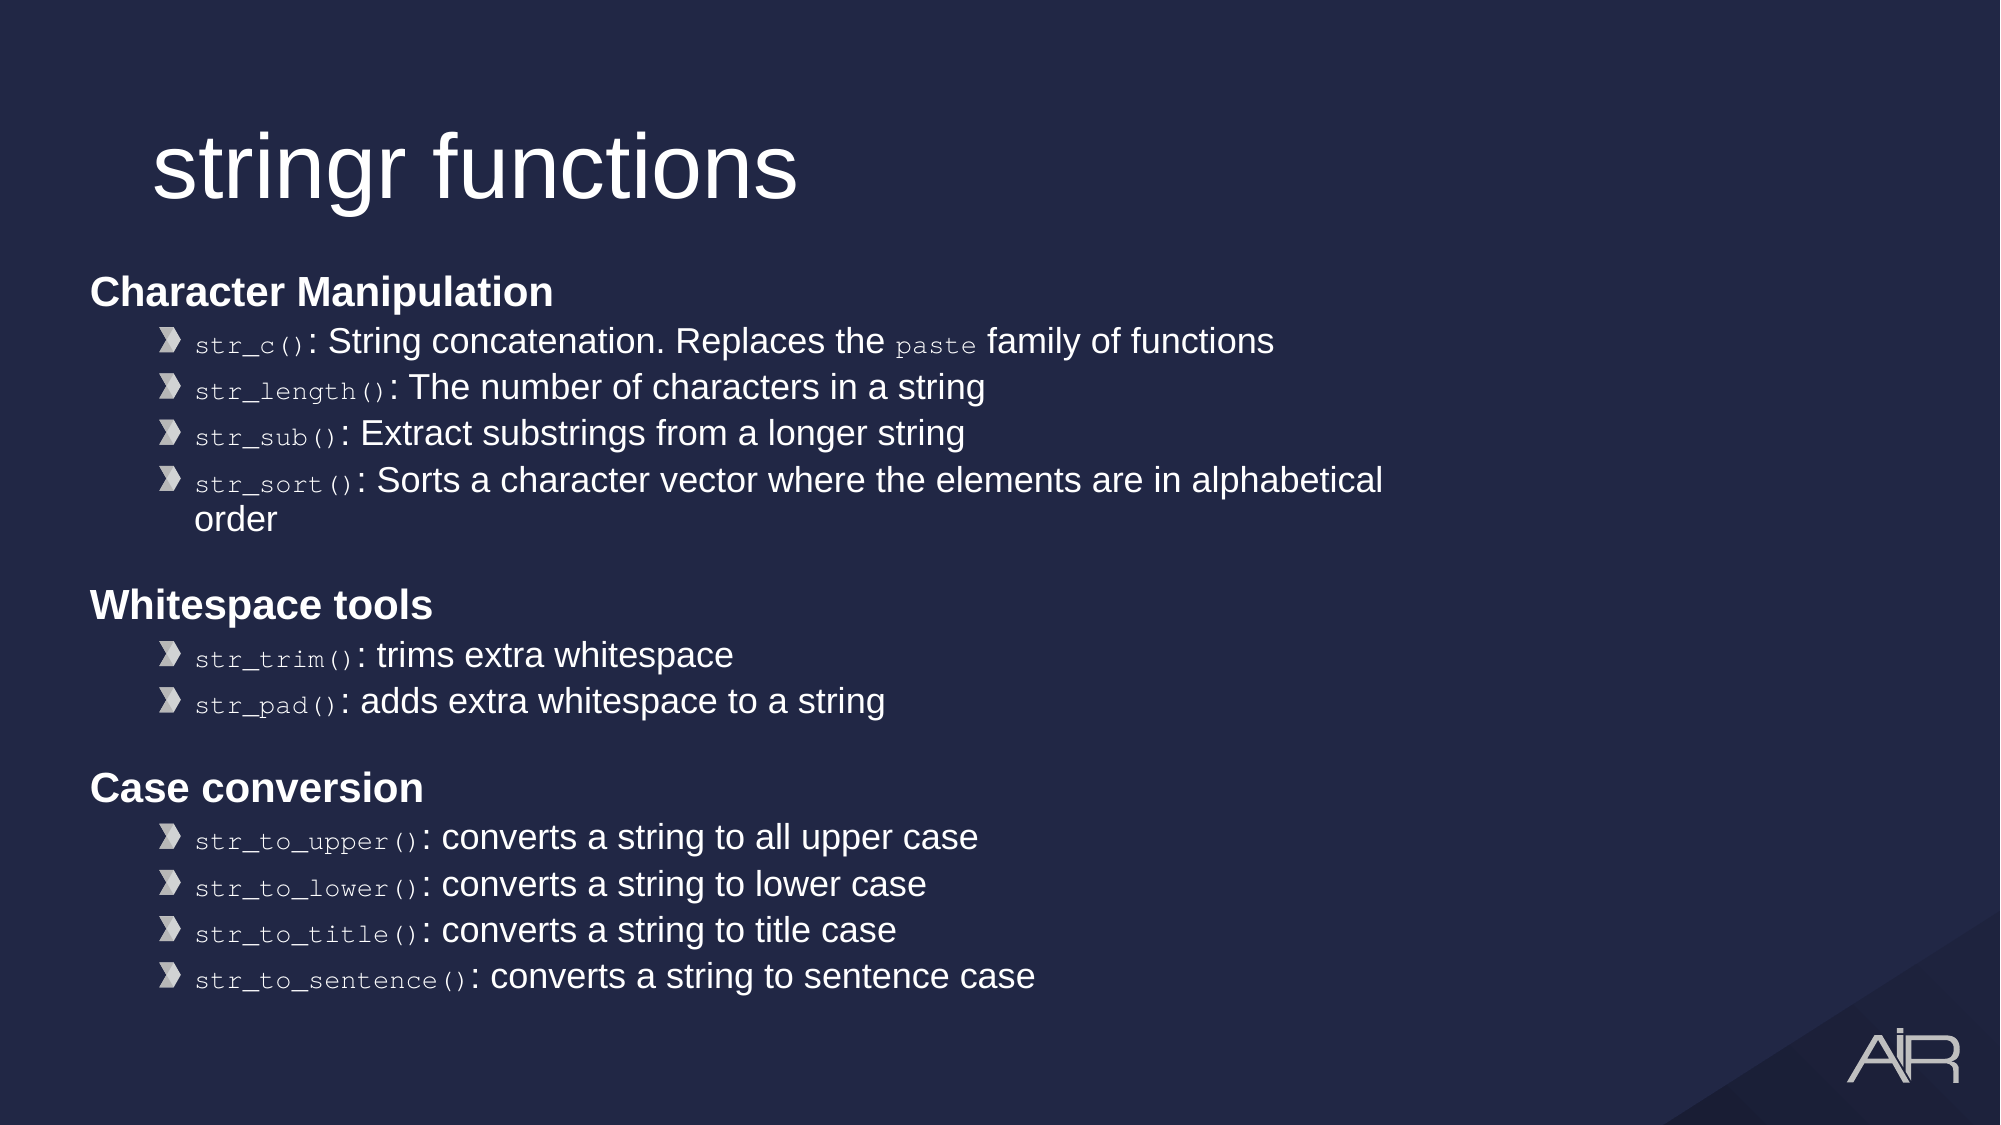

# stringr functions
Character Manipulation
str_c(): String concatenation. Replaces the paste family of functions
str_length(): The number of characters in a string
str_sub(): Extract substrings from a longer string
str_sort(): Sorts a character vector where the elements are in alphabetical order
Whitespace tools
str_trim(): trims extra whitespace
str_pad(): adds extra whitespace to a string
Case conversion
str_to_upper(): converts a string to all upper case
str_to_lower(): converts a string to lower case
str_to_title(): converts a string to title case
str_to_sentence(): converts a string to sentence case